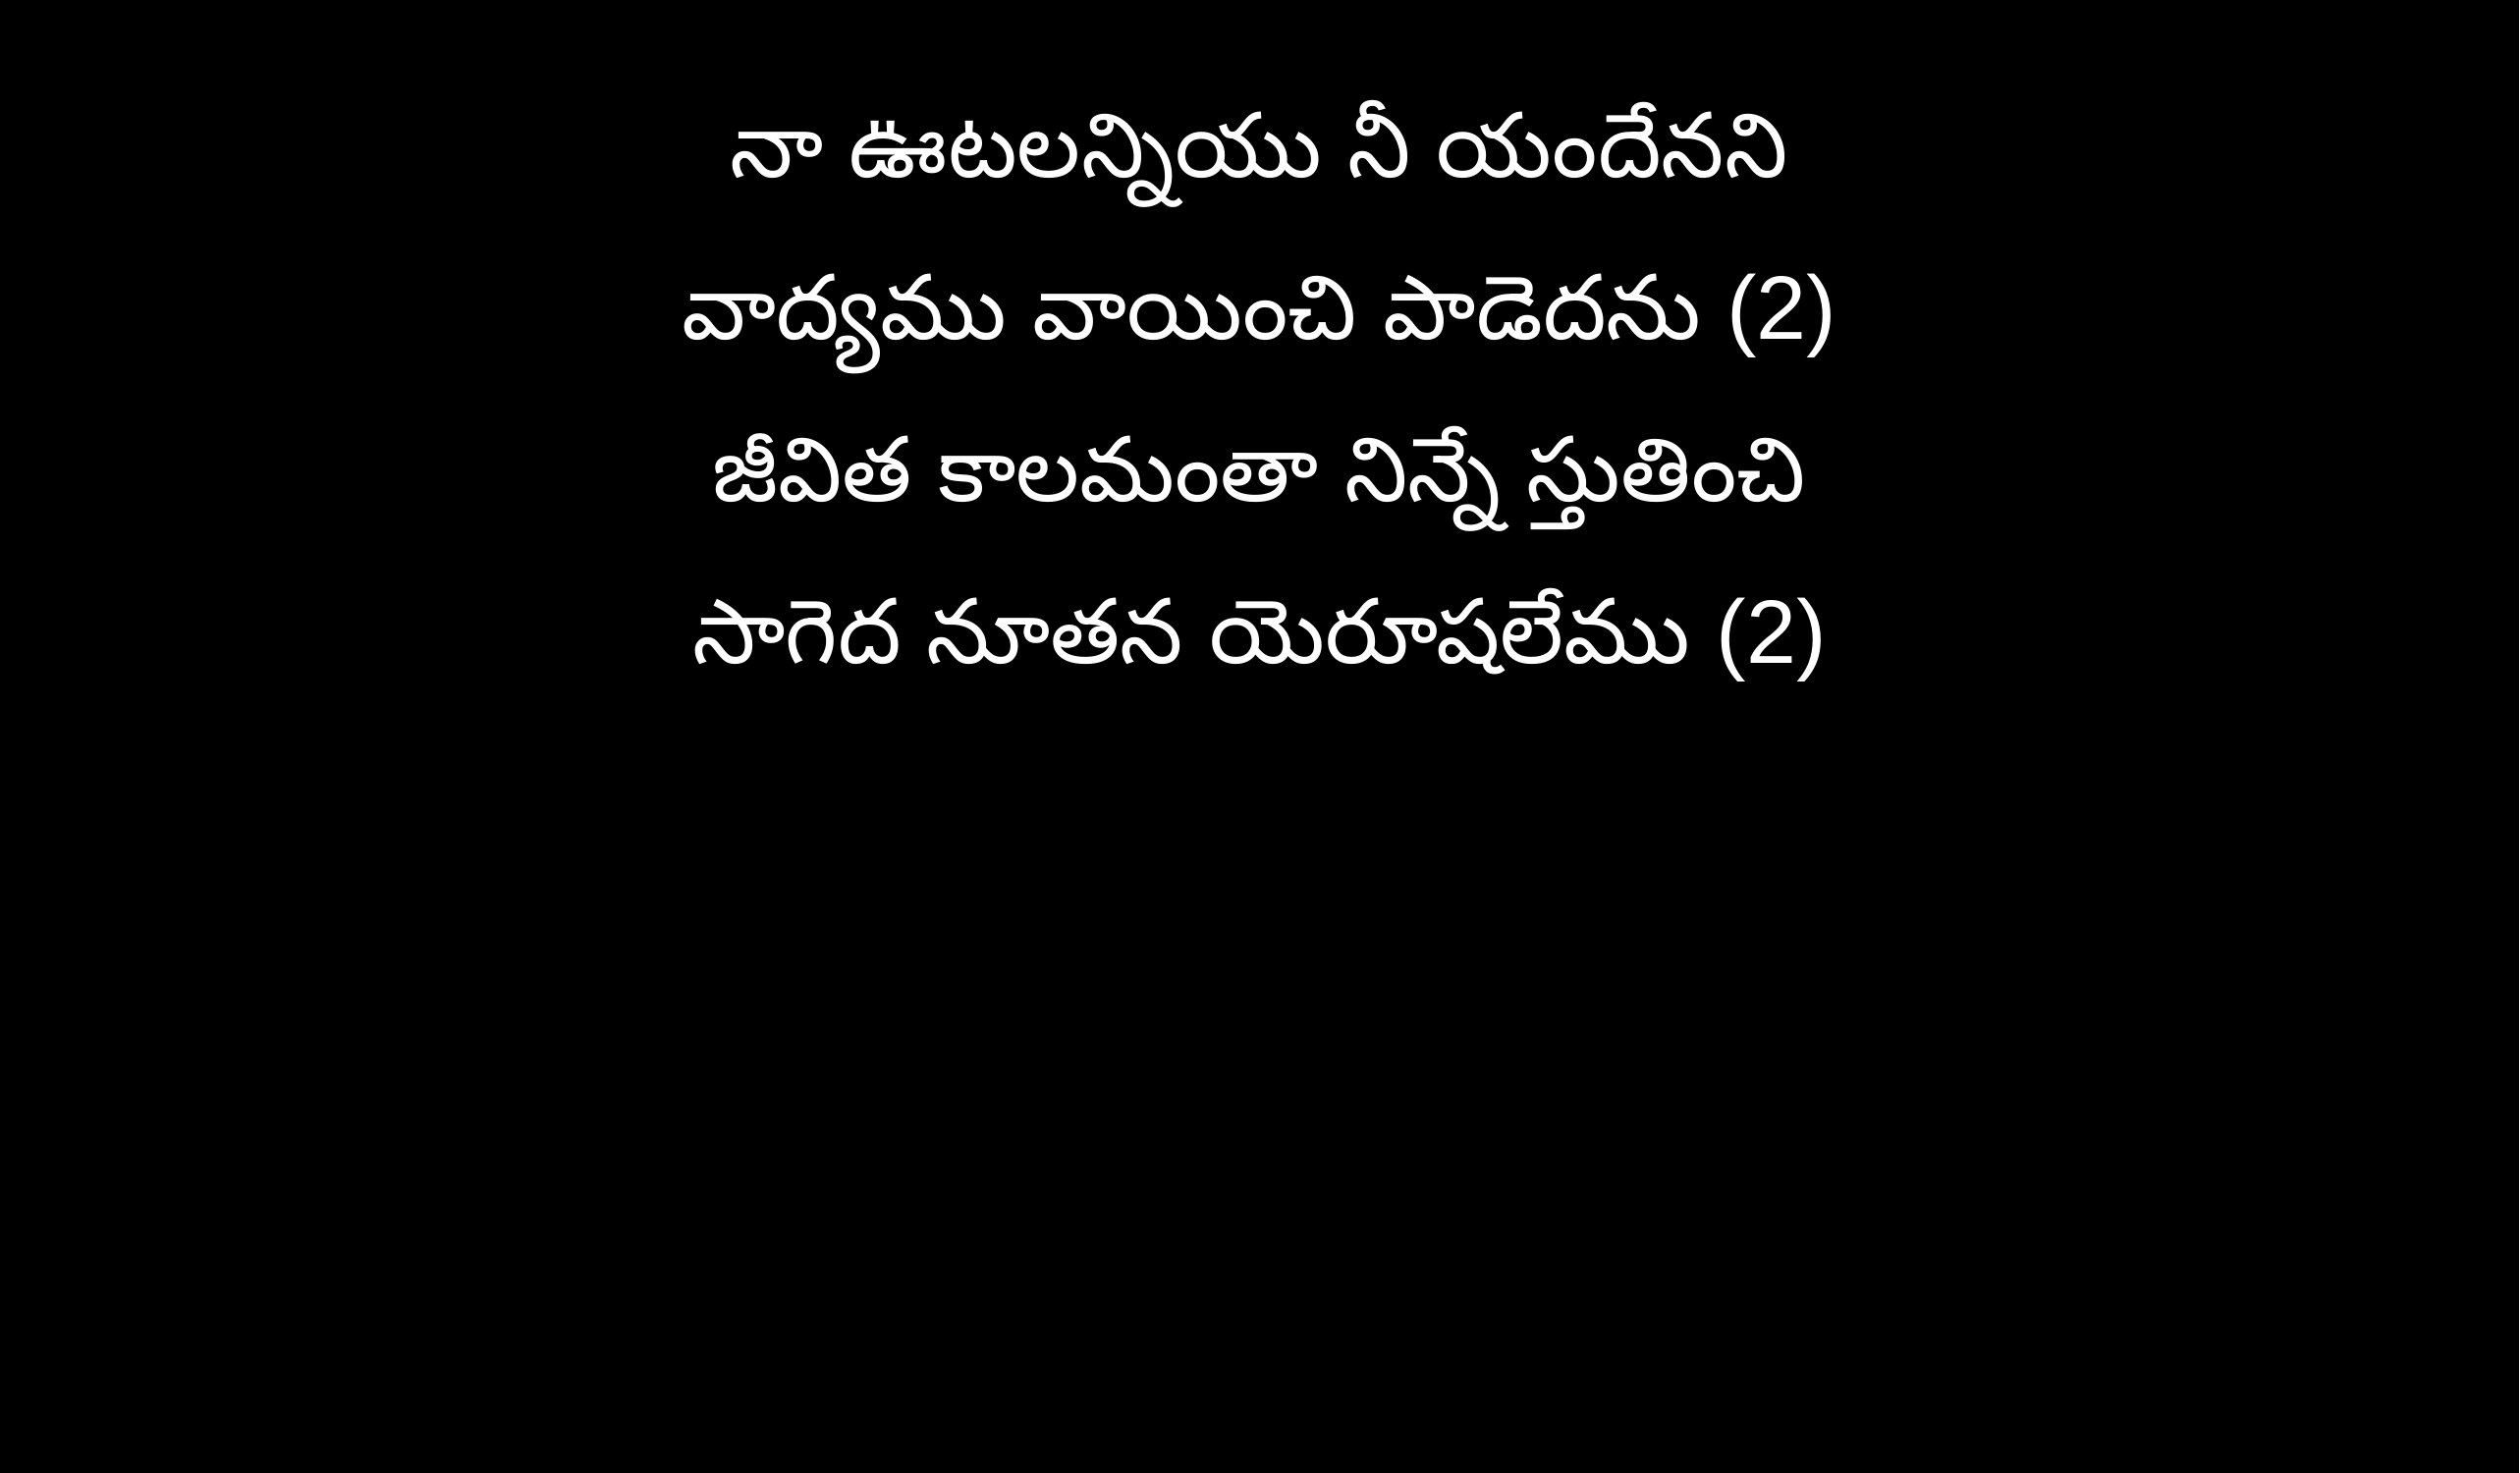

నా ఊటలన్నియు నీ యందేనని
వాద్యము వాయించి పాడెదను (2)
జీవిత కాలమంతా నిన్నే స్తుతించి
సాగెద నూతన యెరూషలేము (2)